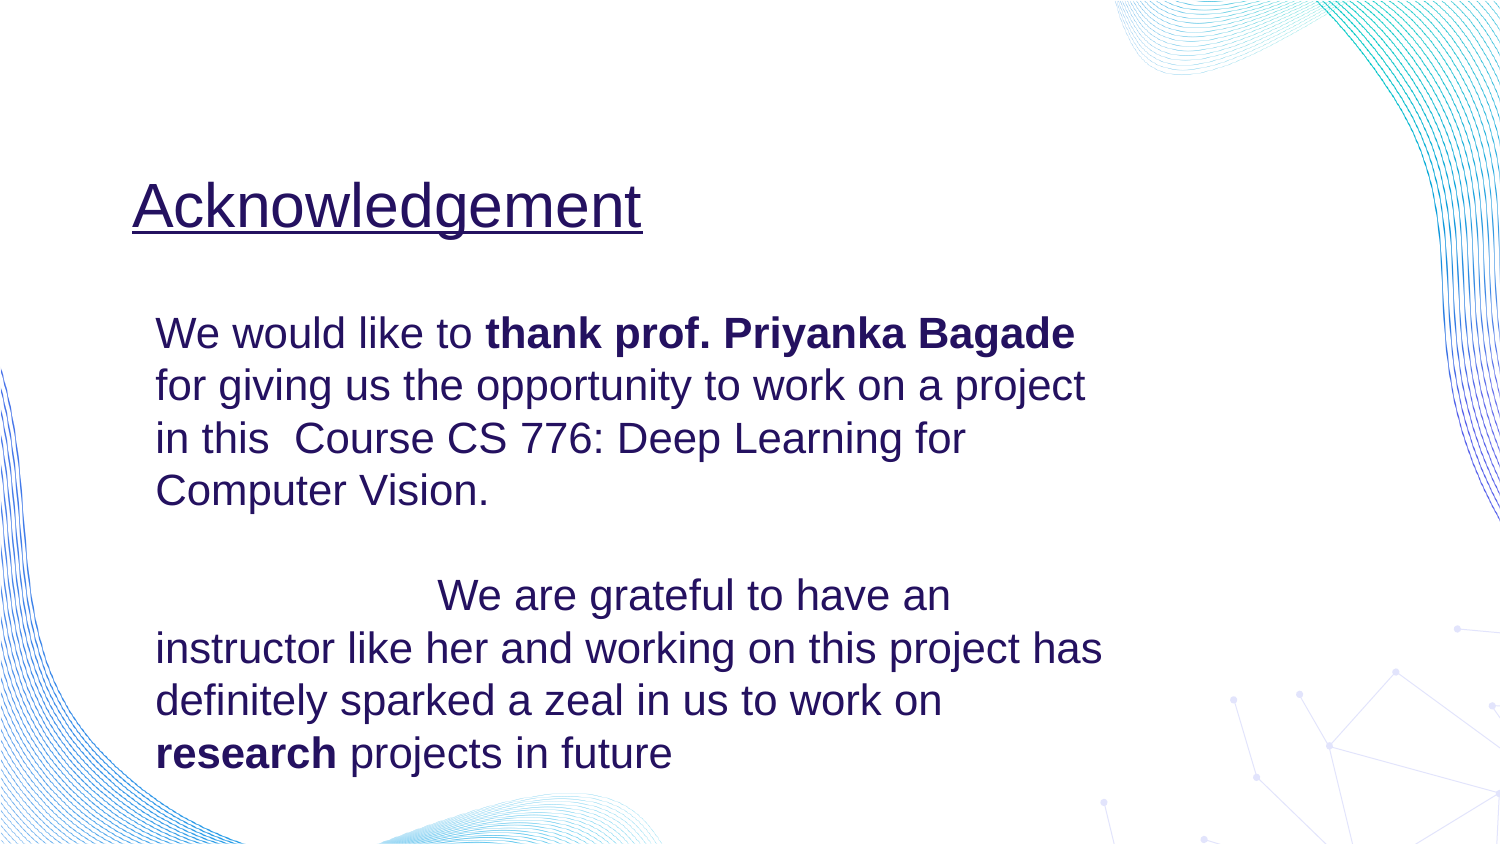

# Acknowledgement
We would like to thank prof. Priyanka Bagade for giving us the opportunity to work on a project in this  Course CS 776: Deep Learning for Computer Vision.

                       We are grateful to have an instructor like her and working on this project has definitely sparked a zeal in us to work on research projects in future